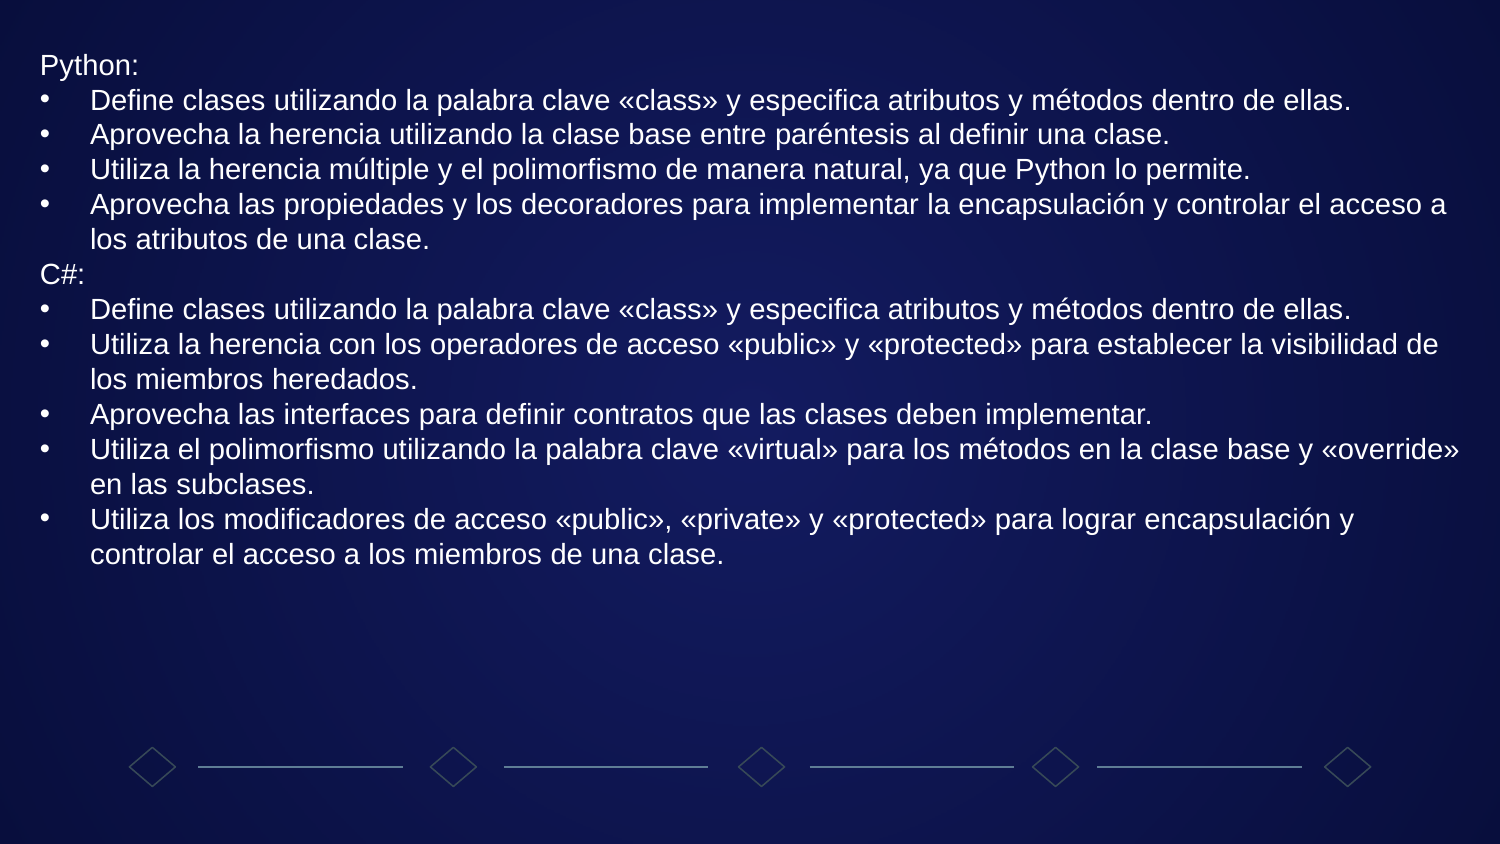

Python:
Define clases utilizando la palabra clave «class» y especifica atributos y métodos dentro de ellas.
Aprovecha la herencia utilizando la clase base entre paréntesis al definir una clase.
Utiliza la herencia múltiple y el polimorfismo de manera natural, ya que Python lo permite.
Aprovecha las propiedades y los decoradores para implementar la encapsulación y controlar el acceso a los atributos de una clase.
C#:
Define clases utilizando la palabra clave «class» y especifica atributos y métodos dentro de ellas.
Utiliza la herencia con los operadores de acceso «public» y «protected» para establecer la visibilidad de los miembros heredados.
Aprovecha las interfaces para definir contratos que las clases deben implementar.
Utiliza el polimorfismo utilizando la palabra clave «virtual» para los métodos en la clase base y «override» en las subclases.
Utiliza los modificadores de acceso «public», «private» y «protected» para lograr encapsulación y controlar el acceso a los miembros de una clase.